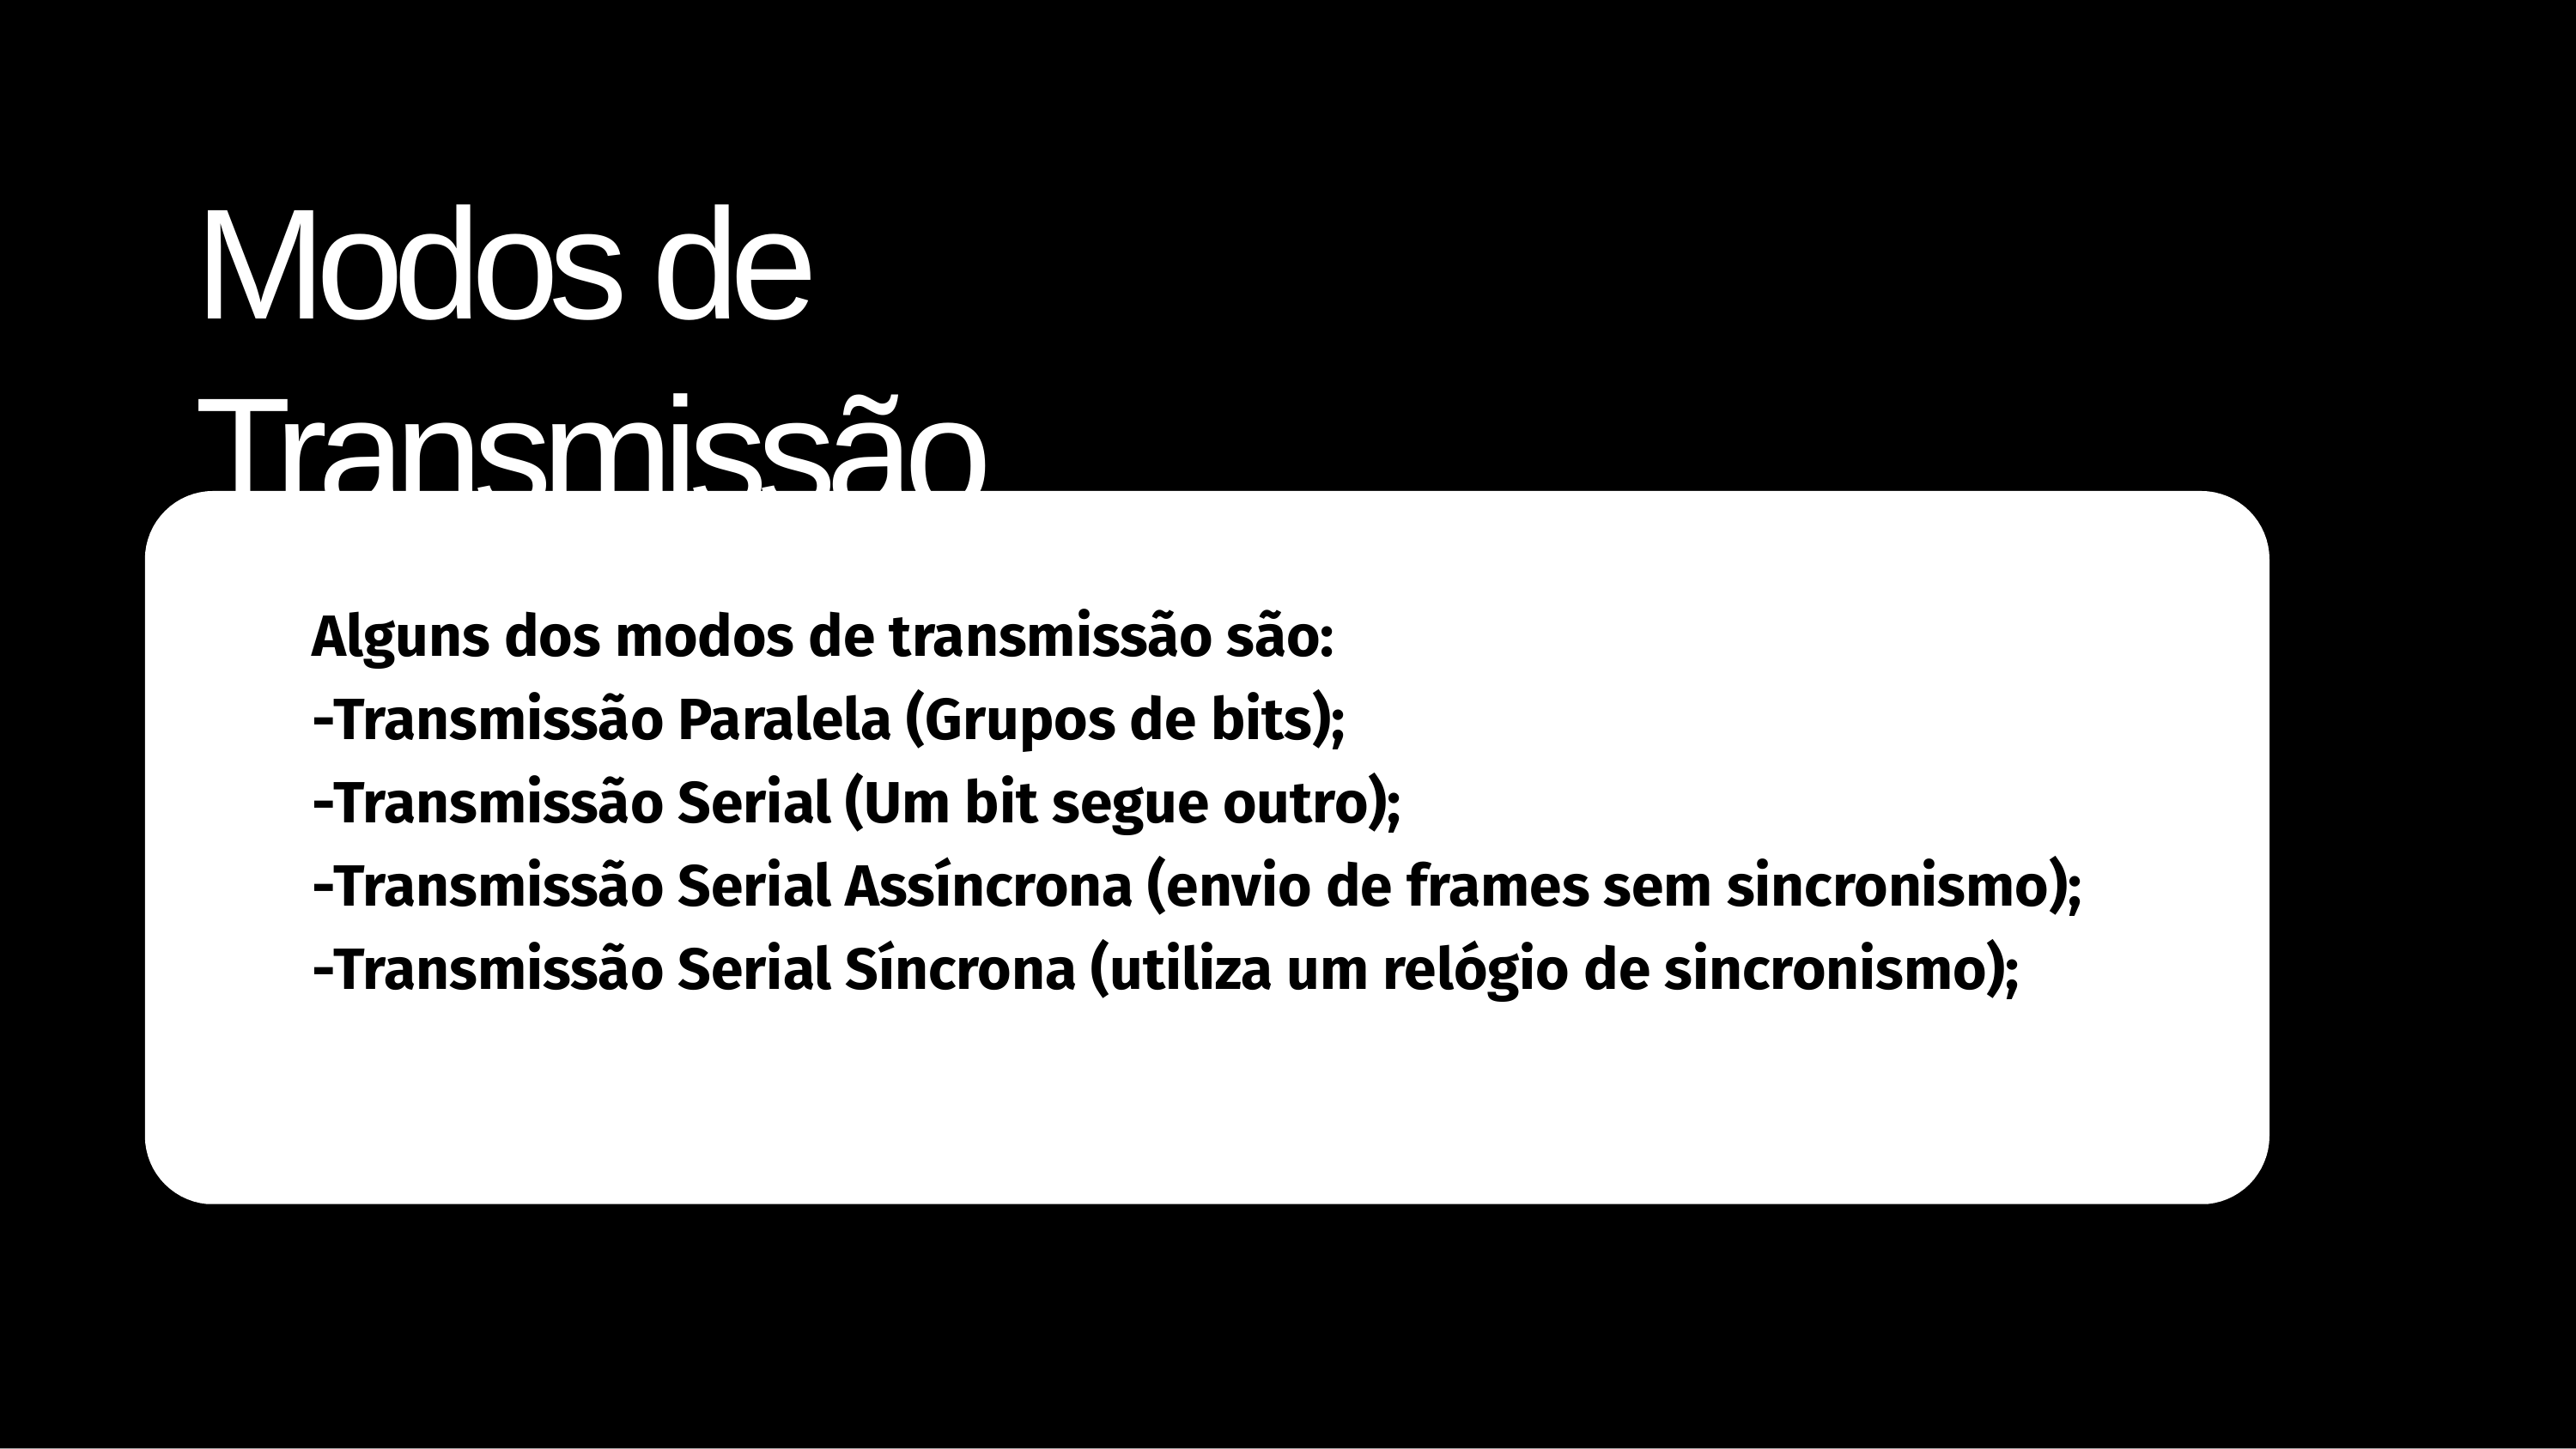

# Modos de Transmissão

Alguns dos modos de transmissão são:
-Transmissão Paralela (Grupos de bits);
-Transmissão Serial (Um bit segue outro);
-Transmissão Serial Assíncrona (envio de frames sem sincronismo);
-Transmissão Serial Síncrona (utiliza um relógio de sincronismo);